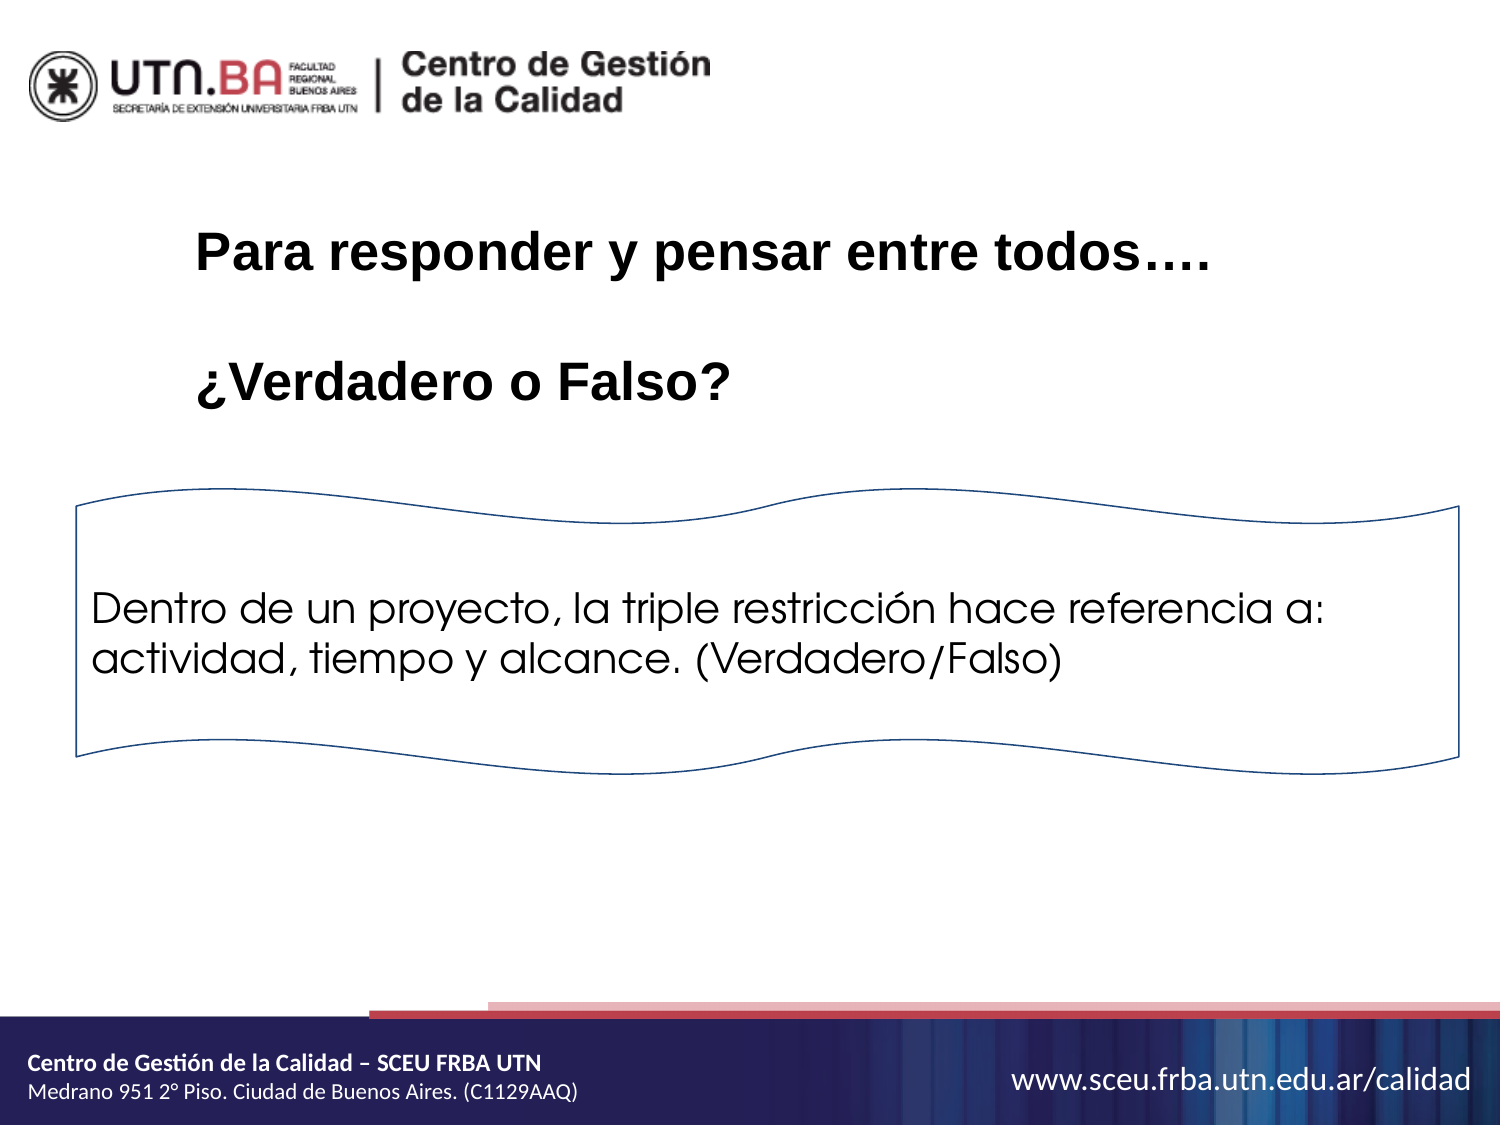

Para responder y pensar entre todos….

¿Verdadero o Falso?
Dentro de un proyecto, la triple restricción hace referencia a: actividad, tiempo y alcance. (Verdadero/Falso)